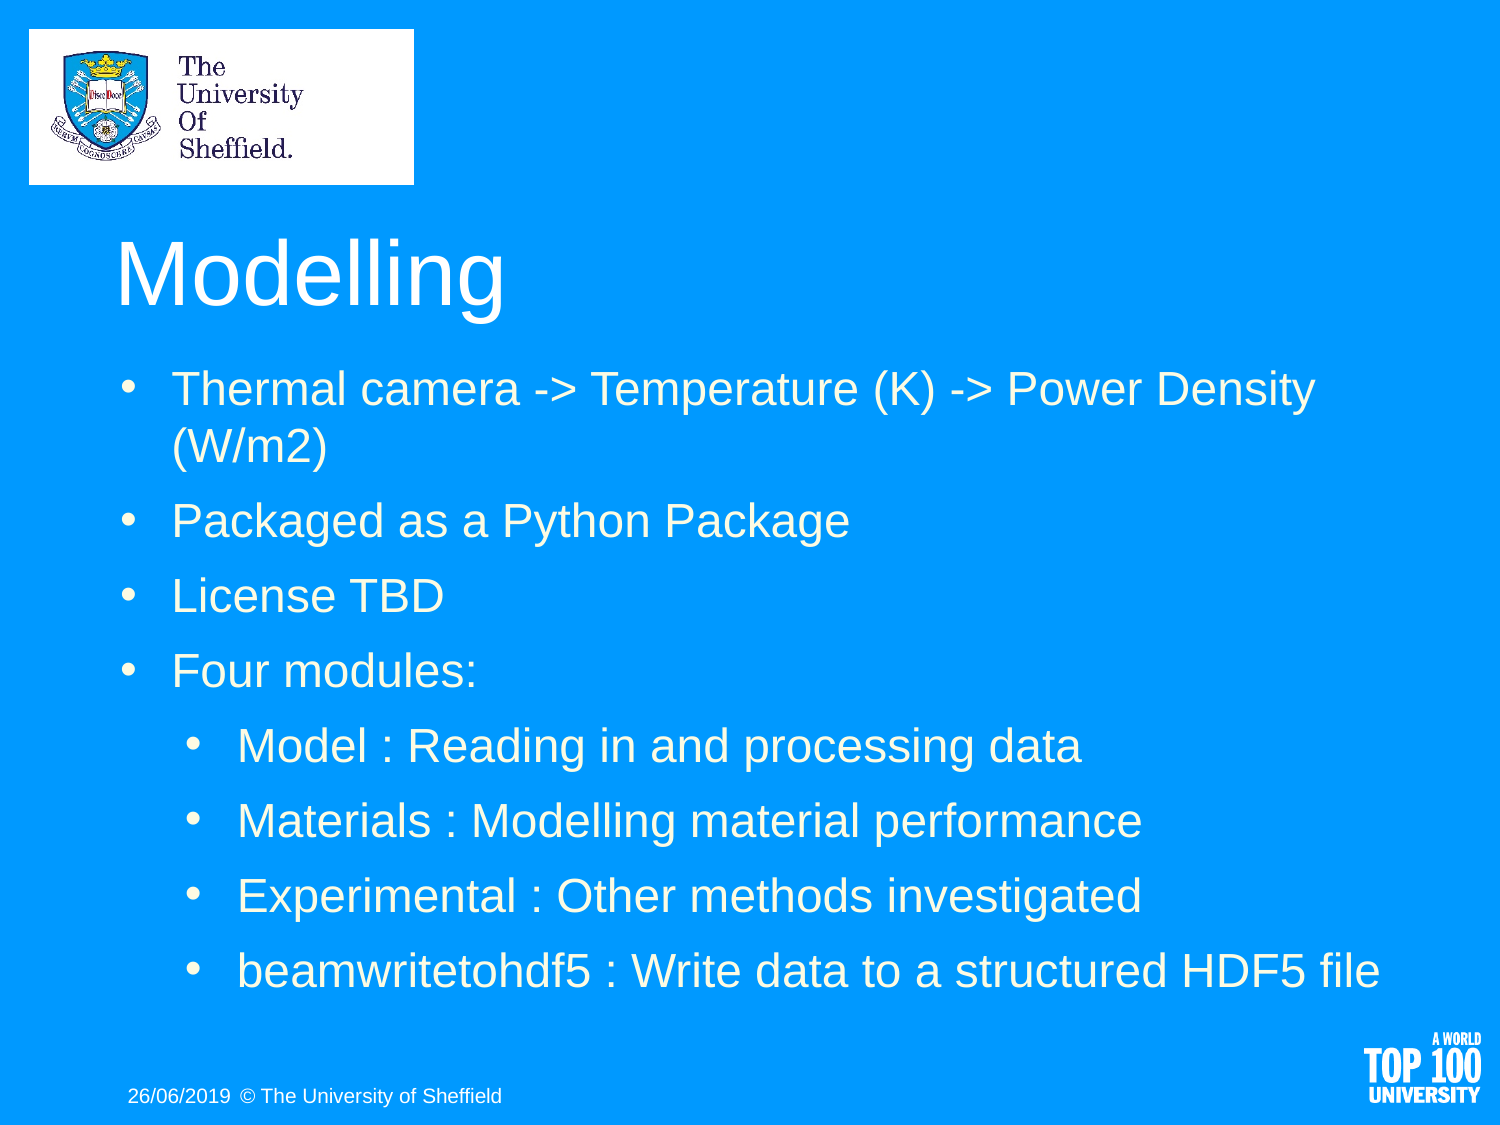

# Modelling
Thermal camera -> Temperature (K) -> Power Density (W/m2)
Packaged as a Python Package
License TBD
Four modules:
Model : Reading in and processing data
Materials : Modelling material performance
Experimental : Other methods investigated
beamwritetohdf5 : Write data to a structured HDF5 file
26/06/2019
© The University of Sheffield